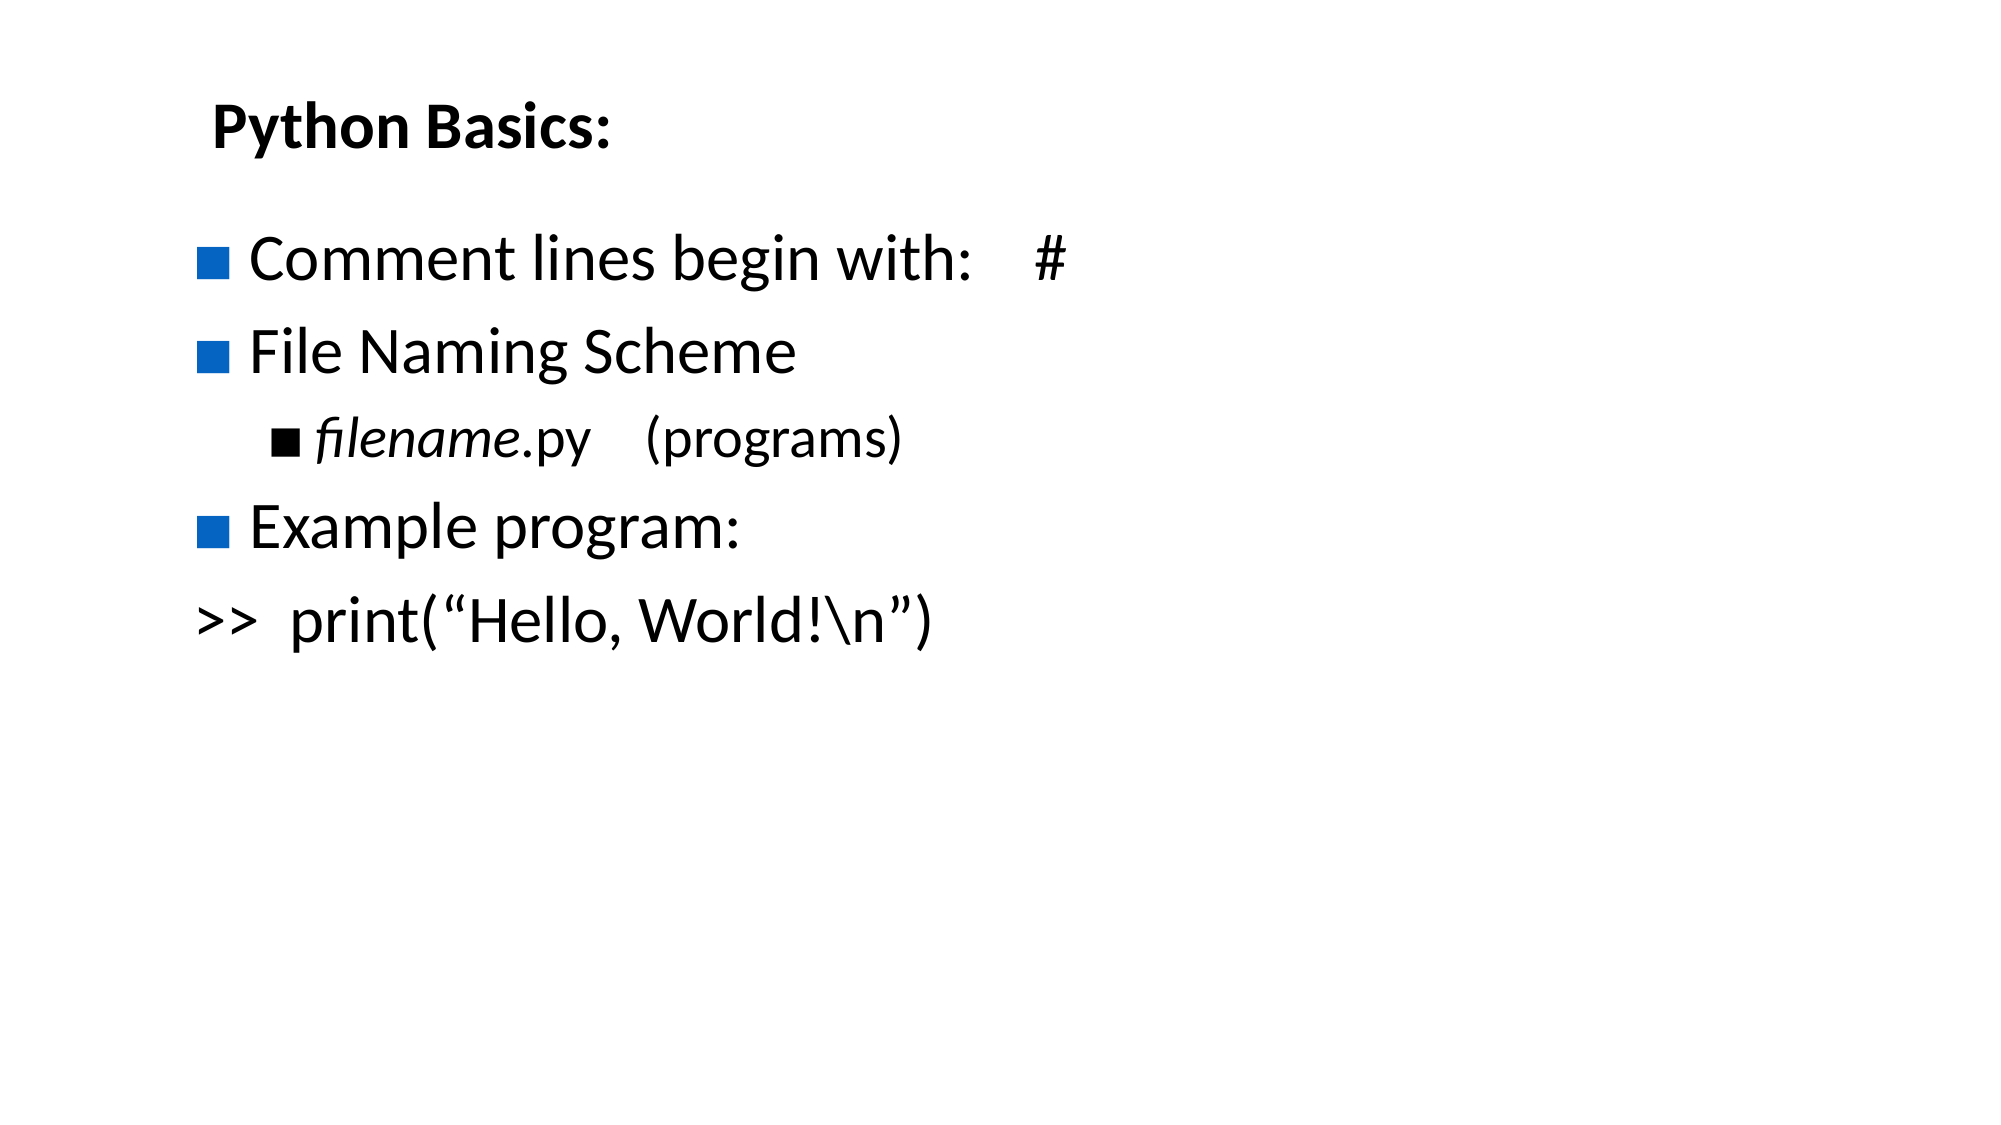

Python Basics:
Comment lines begin with:    #
File Naming Scheme
filename.py    (programs)
Example program:
>>  print(“Hello, World!\n”)